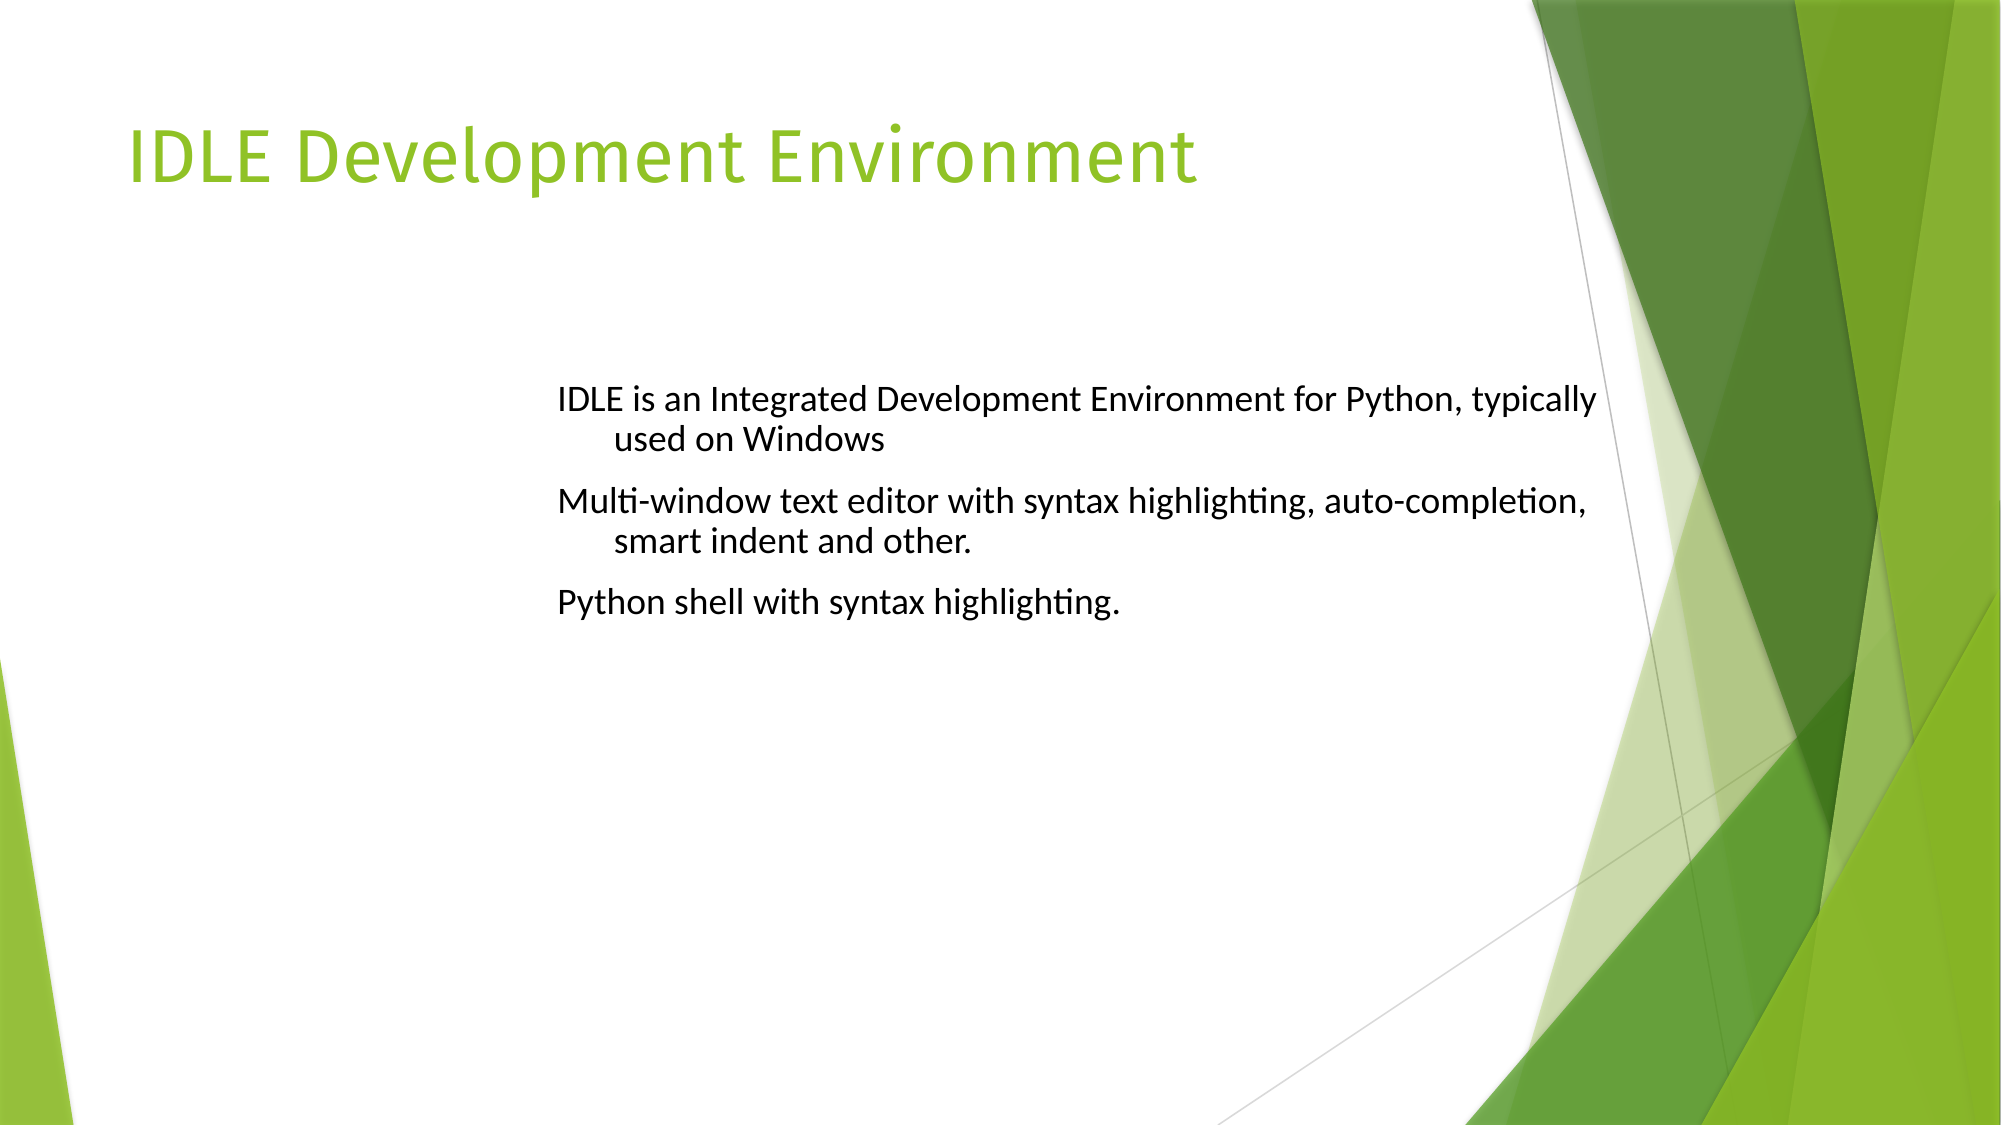

# IDLE Development Environment
IDLE is an Integrated Development Environment for Python, typically used on Windows
Multi-window text editor with syntax highlighting, auto-completion, smart indent and other.
Python shell with syntax highlighting.